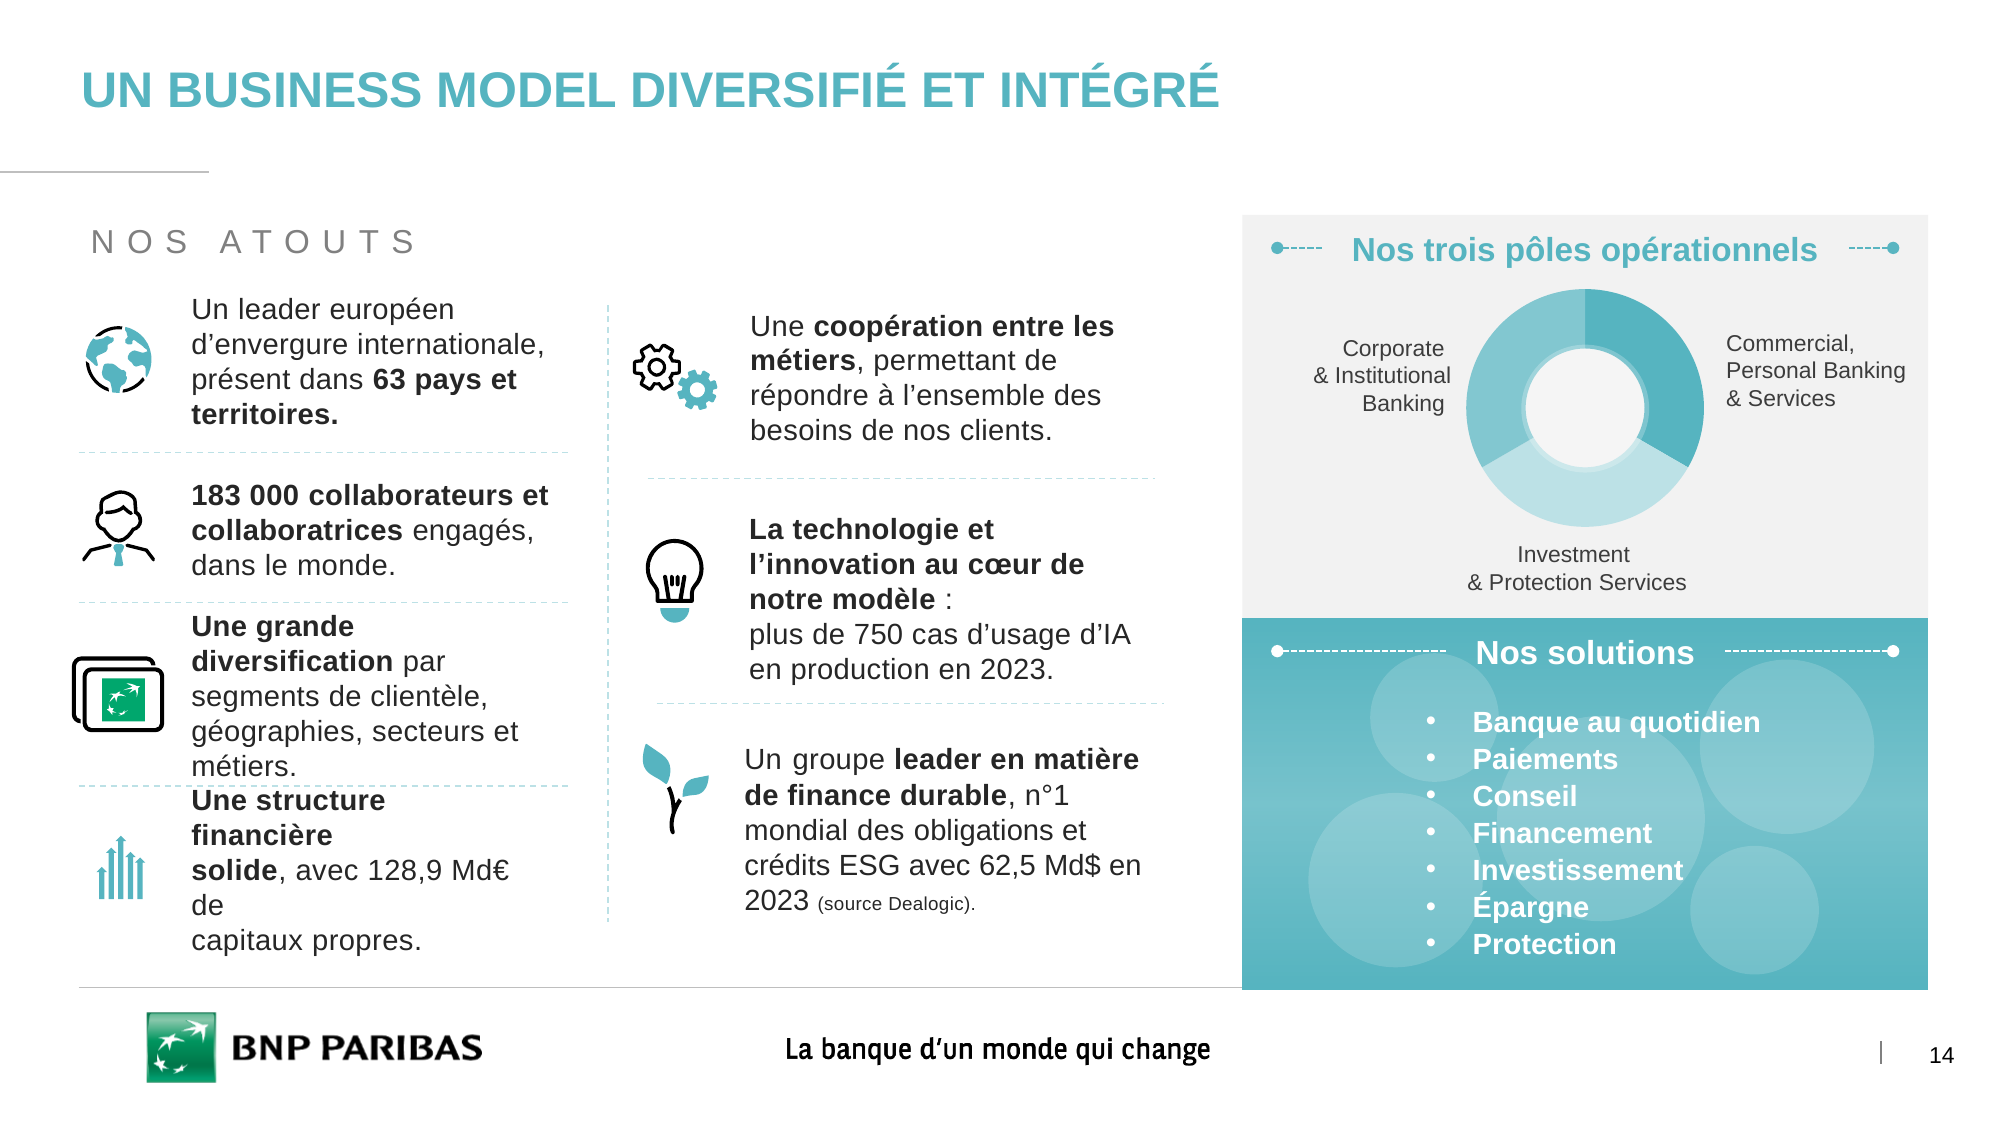

Slide14
~28 KB / 6,615 KB
UN BUSINESS MODEL Diversifié ET INTÉGRÉ
NOS ATOUTS

Nos trois pôles opérationnels

### Chart

| Category | Colonne1 |
|---|---|
| 1er trim. | 3.3 |
| 2e trim. | 3.3 |
| 3e trim. | 3.3 |
Un leader européen d’envergure internationale, présent dans 63 pays et territoires.
Une coopération entre les métiers, permettant de répondre à l’ensemble des besoins de nos clients.

Commercial, Personal Banking
& Services
Corporate
& Institutional Banking

183 000 collaborateurs et collaboratrices engagés, dans le monde.

La technologie et l’innovation au cœur de notre modèle :
plus de 750 cas d’usage d’IA en production en 2023.
Investment
& Protection Services

Nos solutions
Une grande diversification par segments de clientèle, géographies, secteurs et métiers.

Banque au quotidien
Paiements
Conseil
Financement
Investissement
Épargne
Protection

Un groupe leader en matière
de finance durable, n°1 mondial des obligations et crédits ESG avec 62,5 Md$ en 2023 (source Dealogic).

Une structure financière
solide, avec 128,9 Md€ de
capitaux propres.